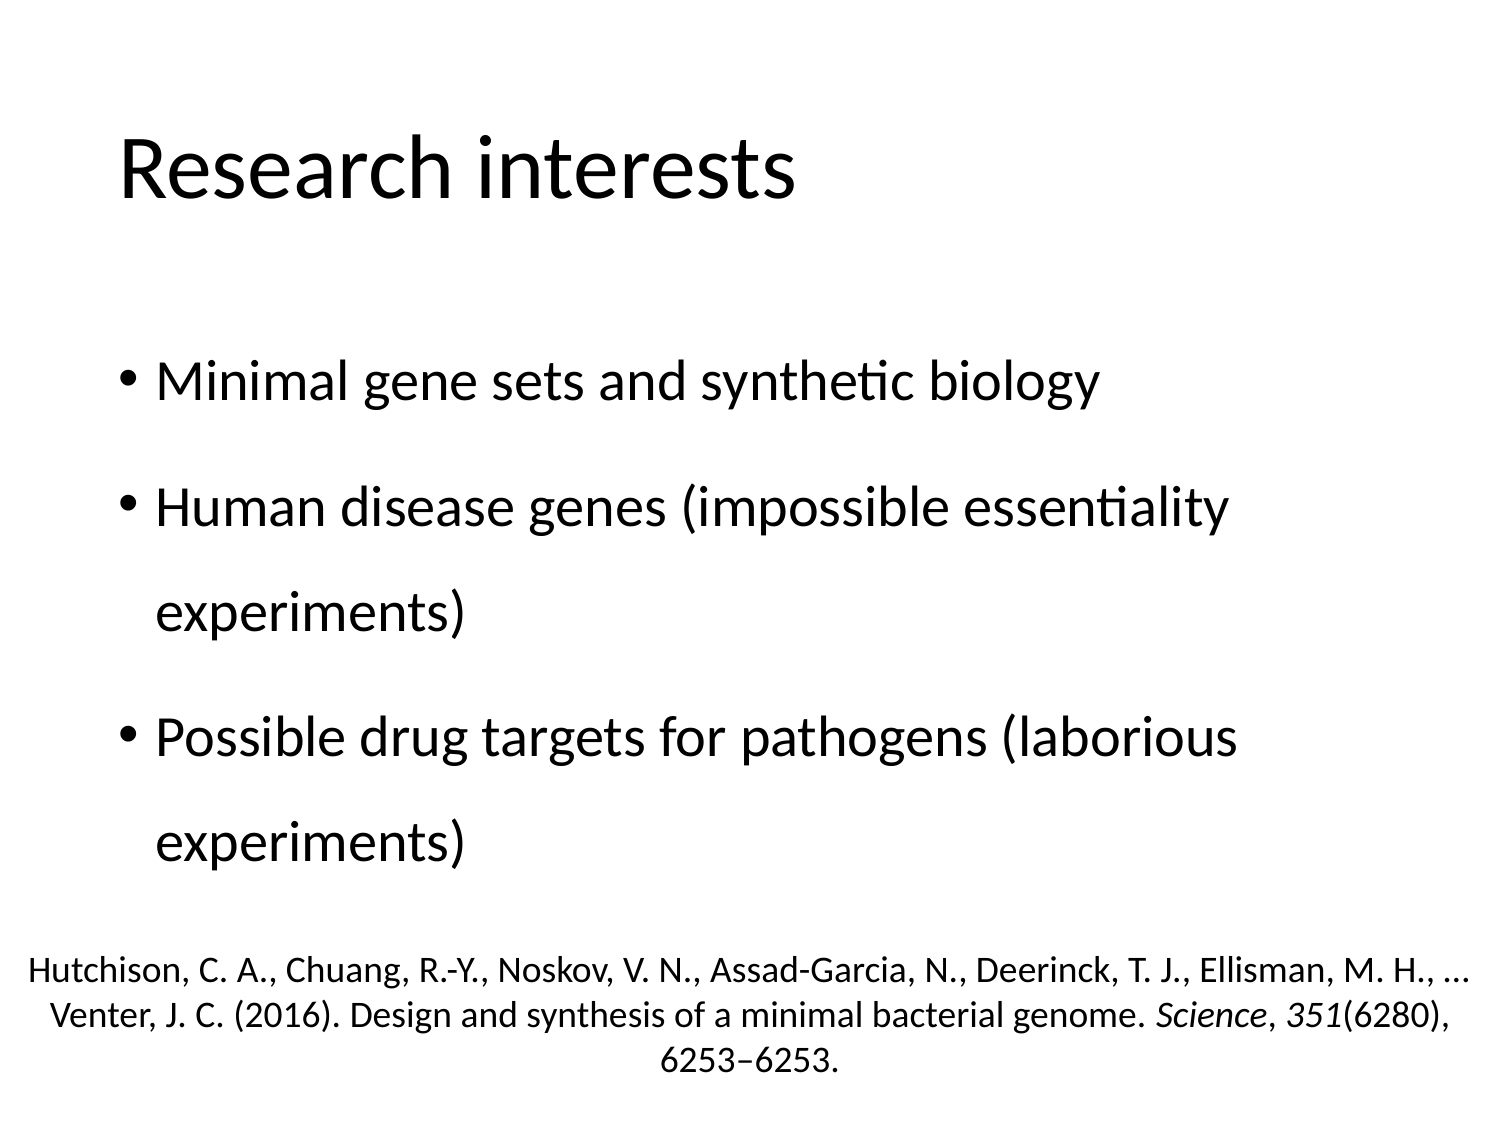

# Research interests
Minimal gene sets and synthetic biology
Human disease genes (impossible essentiality experiments)
Possible drug targets for pathogens (laborious experiments)
Hutchison, C. A., Chuang, R.-Y., Noskov, V. N., Assad-Garcia, N., Deerinck, T. J., Ellisman, M. H., … Venter, J. C. (2016). Design and synthesis of a minimal bacterial genome. Science, 351(6280), 6253–6253.